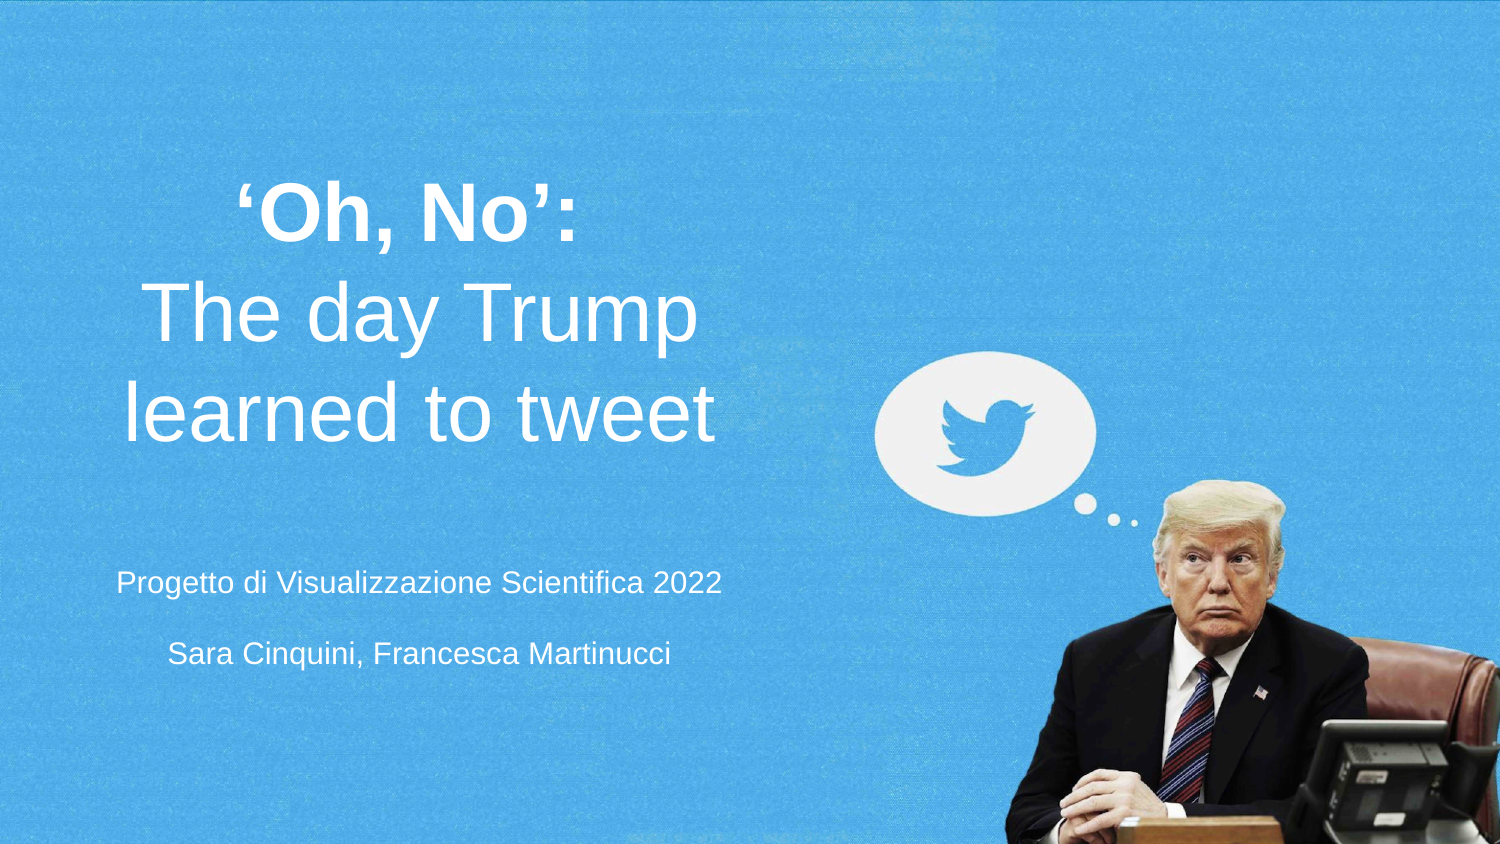

‘Oh, No’:
The day Trump learned to tweet
Progetto di Visualizzazione Scientifica 2022
Sara Cinquini, Francesca Martinucci